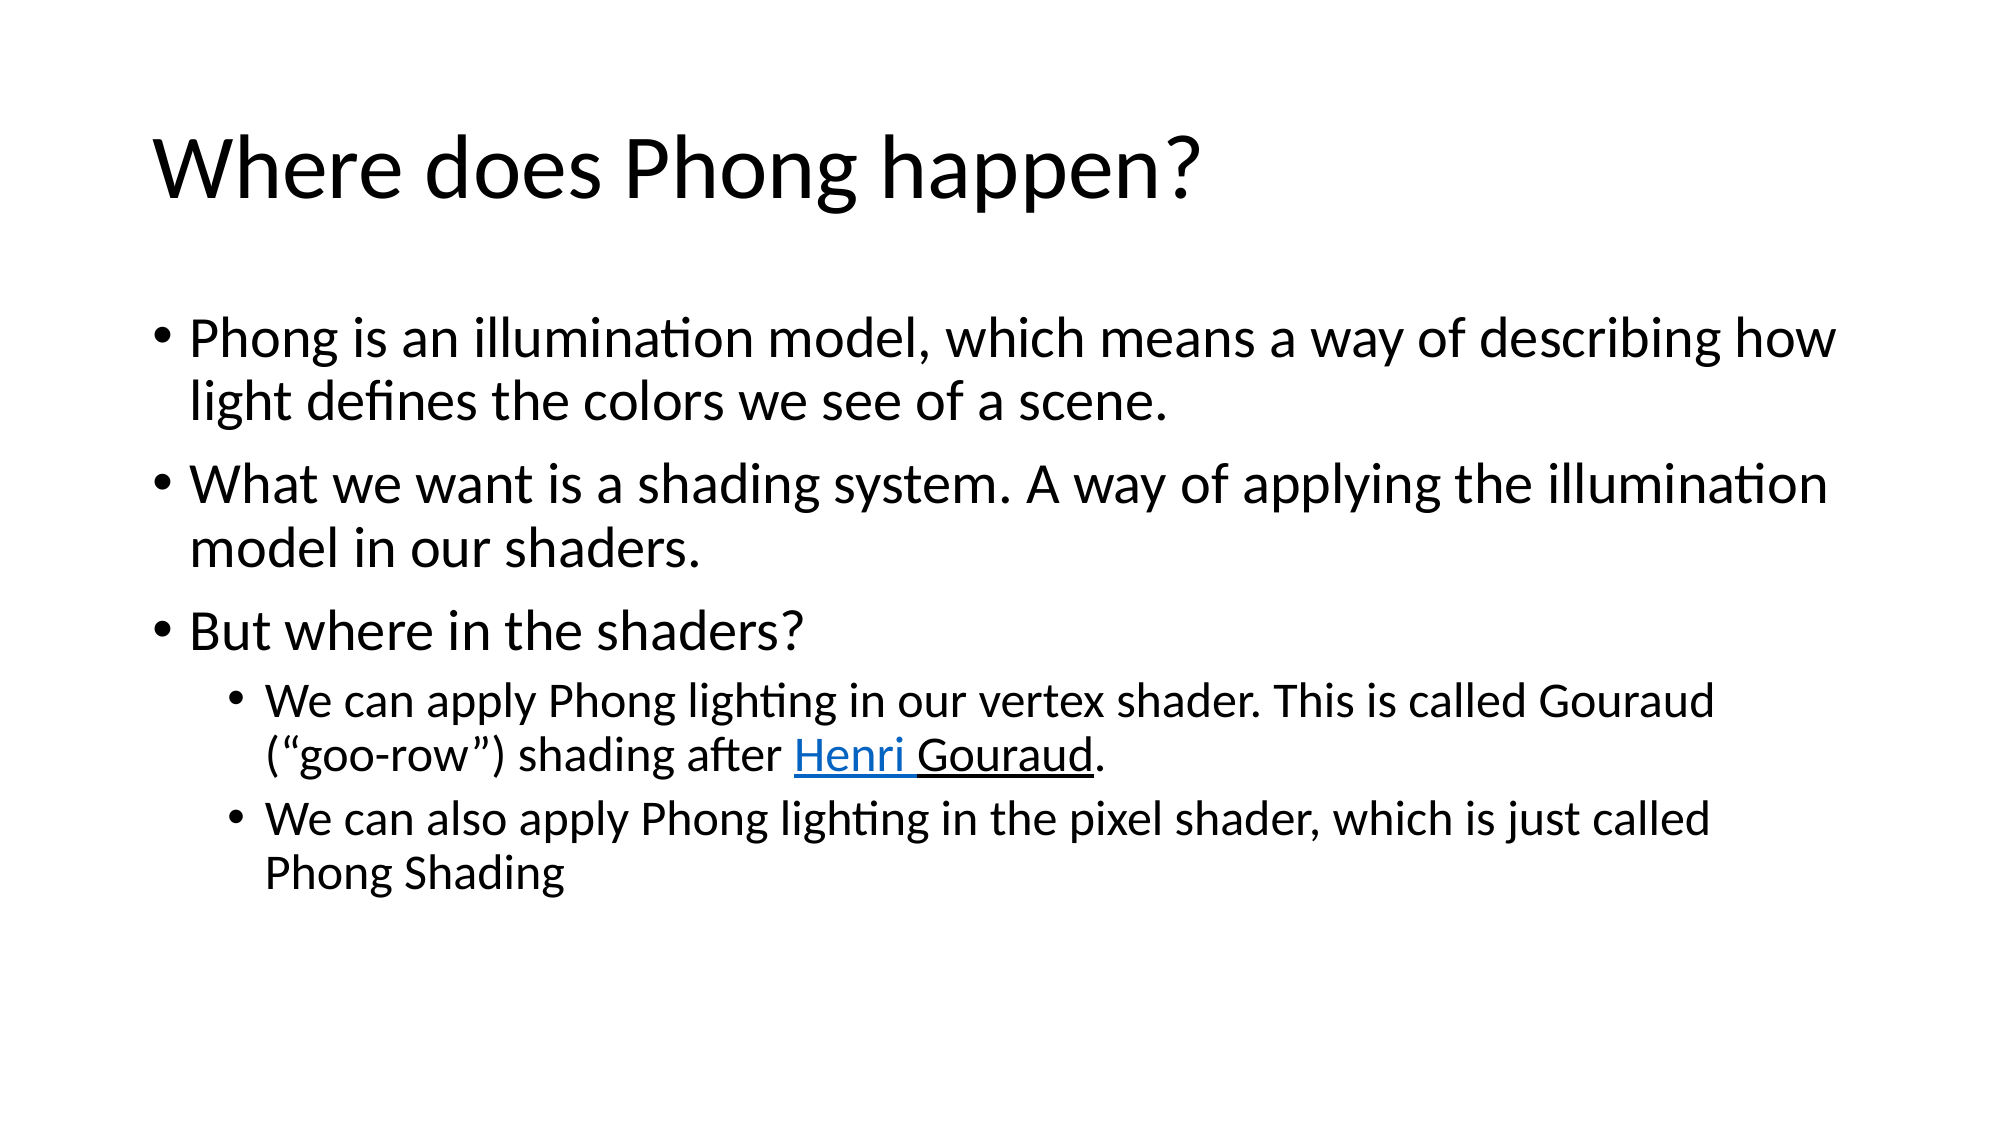

# Where does Phong happen?
Phong is an illumination model, which means a way of describing how light defines the colors we see of a scene.
What we want is a shading system. A way of applying the illumination model in our shaders.
But where in the shaders?
We can apply Phong lighting in our vertex shader. This is called Gouraud (“goo-row”) shading after Henri Gouraud.
We can also apply Phong lighting in the pixel shader, which is just called Phong Shading